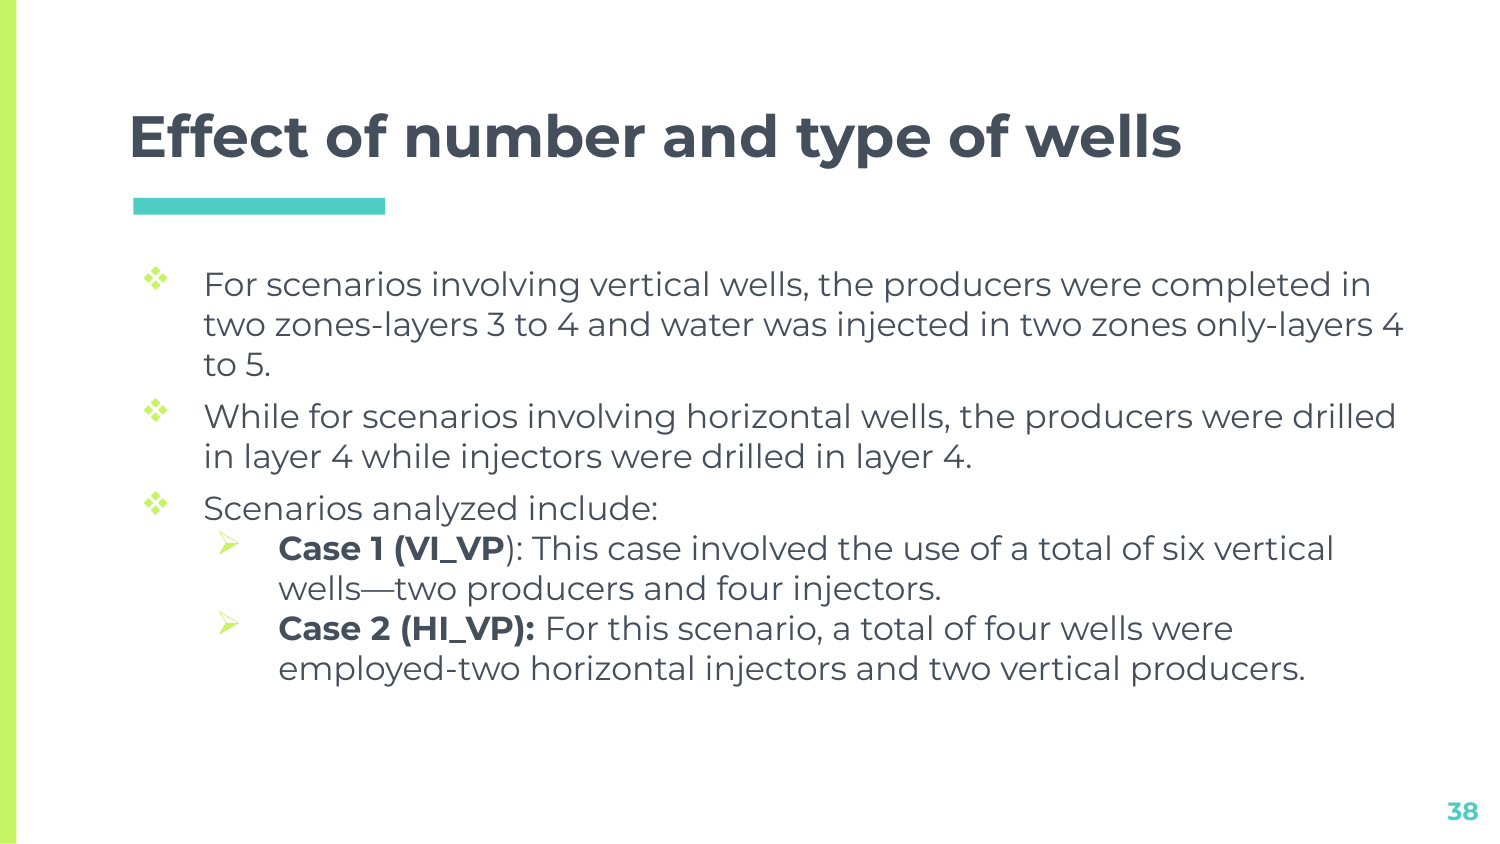

# Effect of number and type of wells
For scenarios involving vertical wells, the producers were completed in two zones-layers 3 to 4 and water was injected in two zones only-layers 4 to 5.
While for scenarios involving horizontal wells, the producers were drilled in layer 4 while injectors were drilled in layer 4.
Scenarios analyzed include:
Case 1 (VI_VP): This case involved the use of a total of six vertical wells—two producers and four injectors.
Case 2 (HI_VP): For this scenario, a total of four wells were employed-two horizontal injectors and two vertical producers.
38